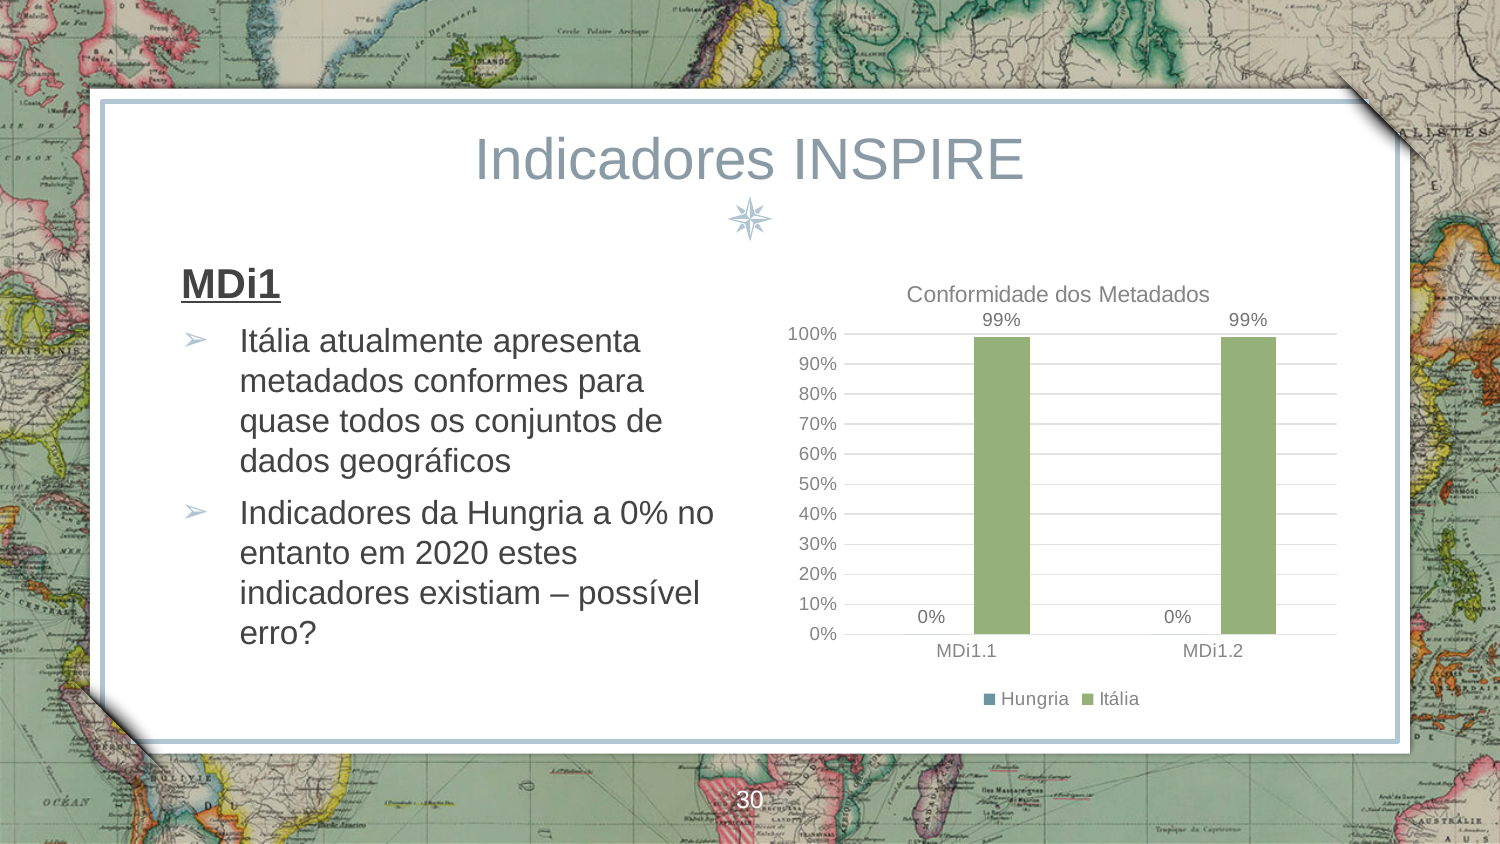

# Indicadores INSPIRE
MDi1
Itália atualmente apresenta metadados conformes para quase todos os conjuntos de dados geográficos
Indicadores da Hungria a 0% no entanto em 2020 estes indicadores existiam – possível erro?

### Chart: Conformidade dos Metadados

| Category | Hungria | Itália |
|---|---|---|
| MDi1.1 | 0.0 | 0.99 |
| MDi1.2 | 0.0 | 0.99 |
30